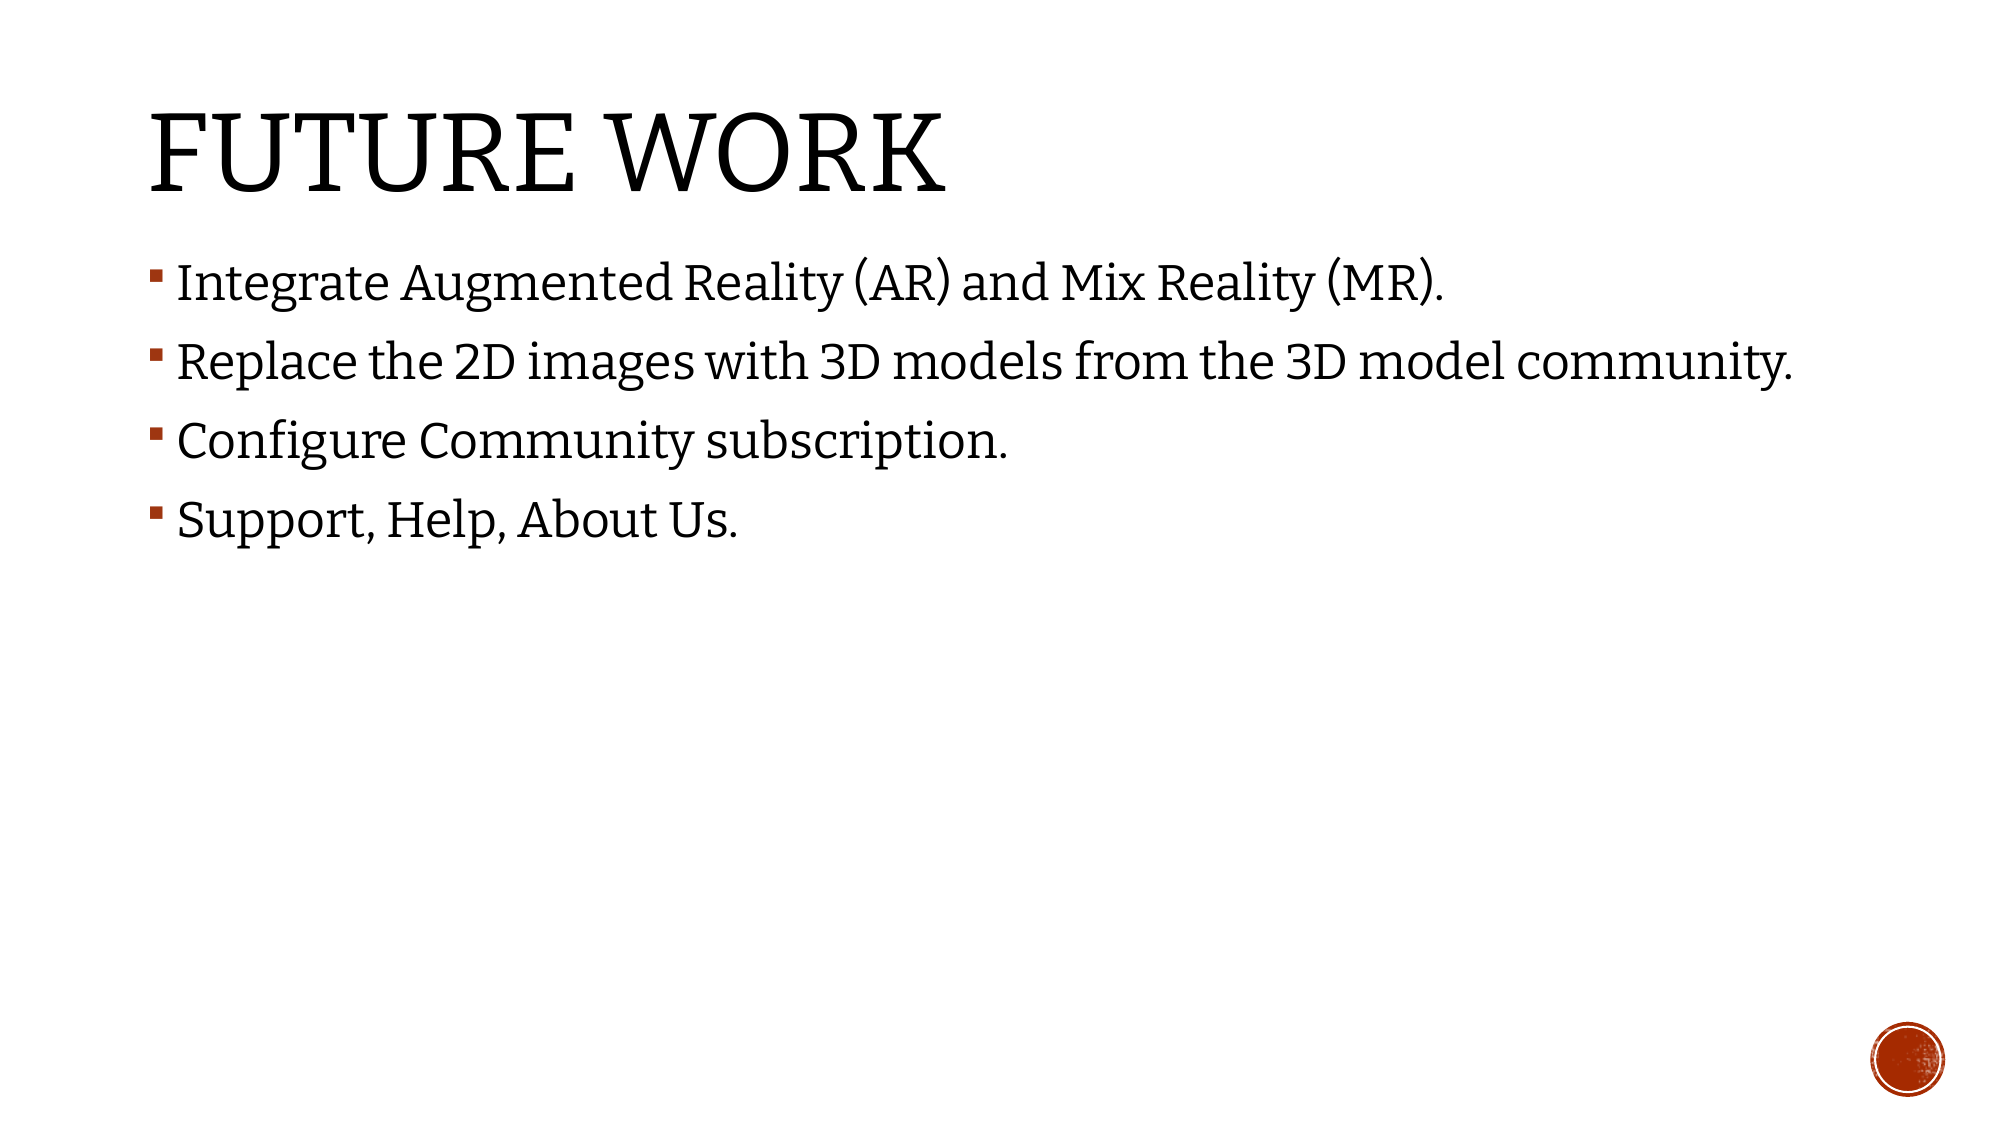

FUTURE WORK
Integrate Augmented Reality (AR) and Mix Reality (MR).
Replace the 2D images with 3D models from the 3D model community.
Configure Community subscription.
Support, Help, About Us.